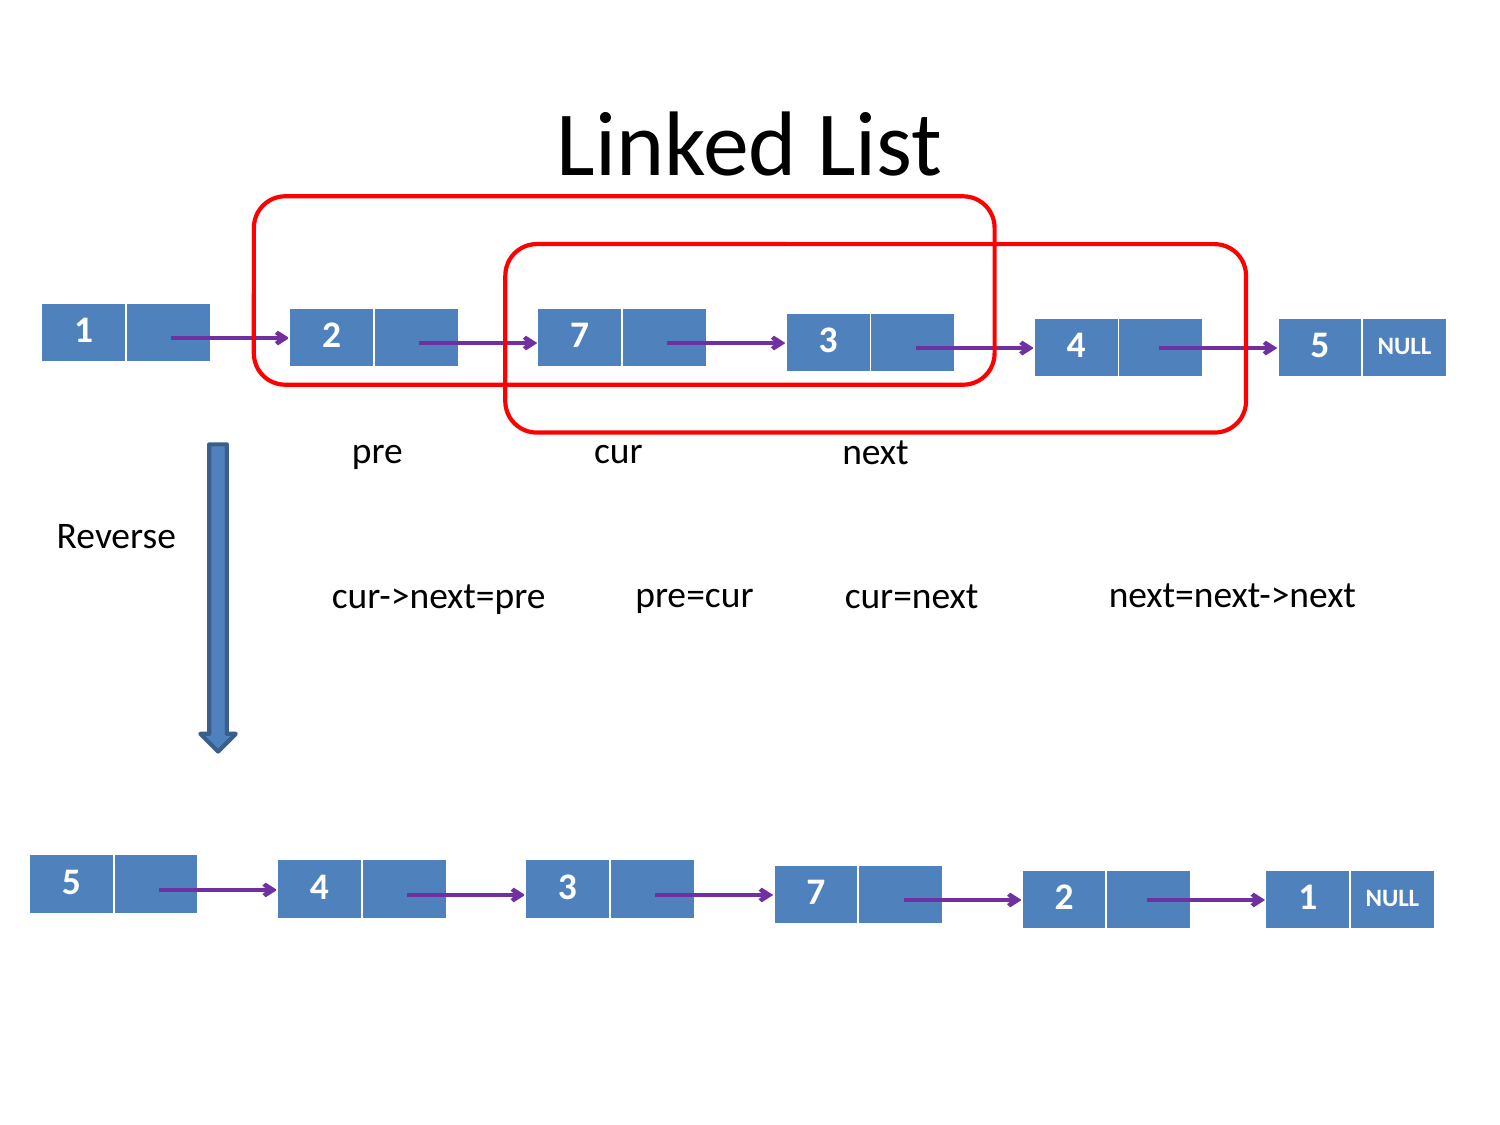

# Linked List

| 1 |  |
| --- | --- |
| 2 |  |
| --- | --- |
| 7 |  |
| --- | --- |
| 3 |  |
| --- | --- |
| 4 |  |
| --- | --- |
| 5 | NULL |
| --- | --- |
pre
cur
next

Reverse
pre=cur
next=next->next
cur->next=pre
cur=next
| 5 |  |
| --- | --- |
| 4 |  |
| --- | --- |
| 3 |  |
| --- | --- |
| 7 |  |
| --- | --- |
| 2 |  |
| --- | --- |
| 1 | NULL |
| --- | --- |